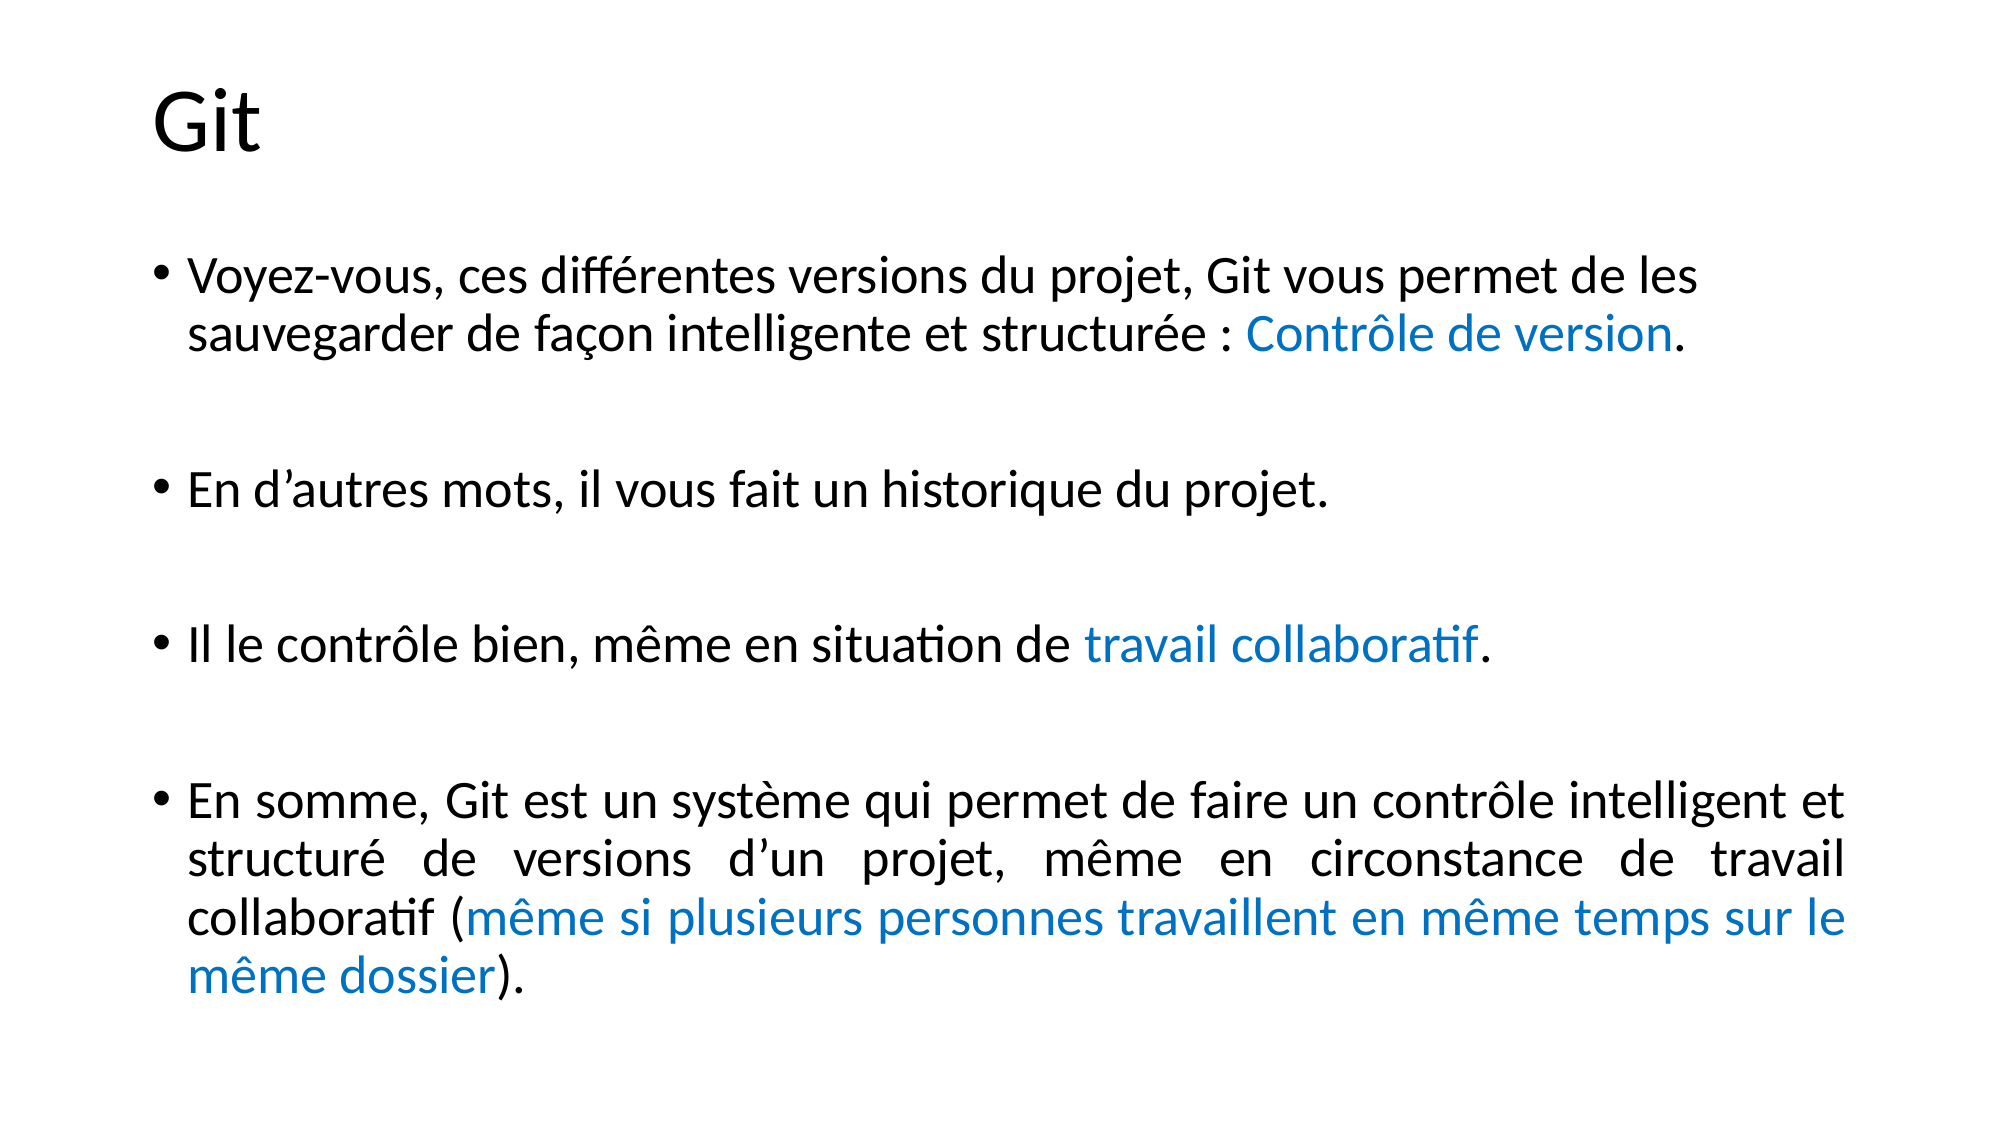

# Git
Voyez-vous, ces différentes versions du projet, Git vous permet de les sauvegarder de façon intelligente et structurée : Contrôle de version.

En d’autres mots, il vous fait un historique du projet.

Il le contrôle bien, même en situation de travail collaboratif.

En somme, Git est un système qui permet de faire un contrôle intelligent et structuré de versions d’un projet, même en circonstance de travail collaboratif (même si plusieurs personnes travaillent en même temps sur le même dossier).